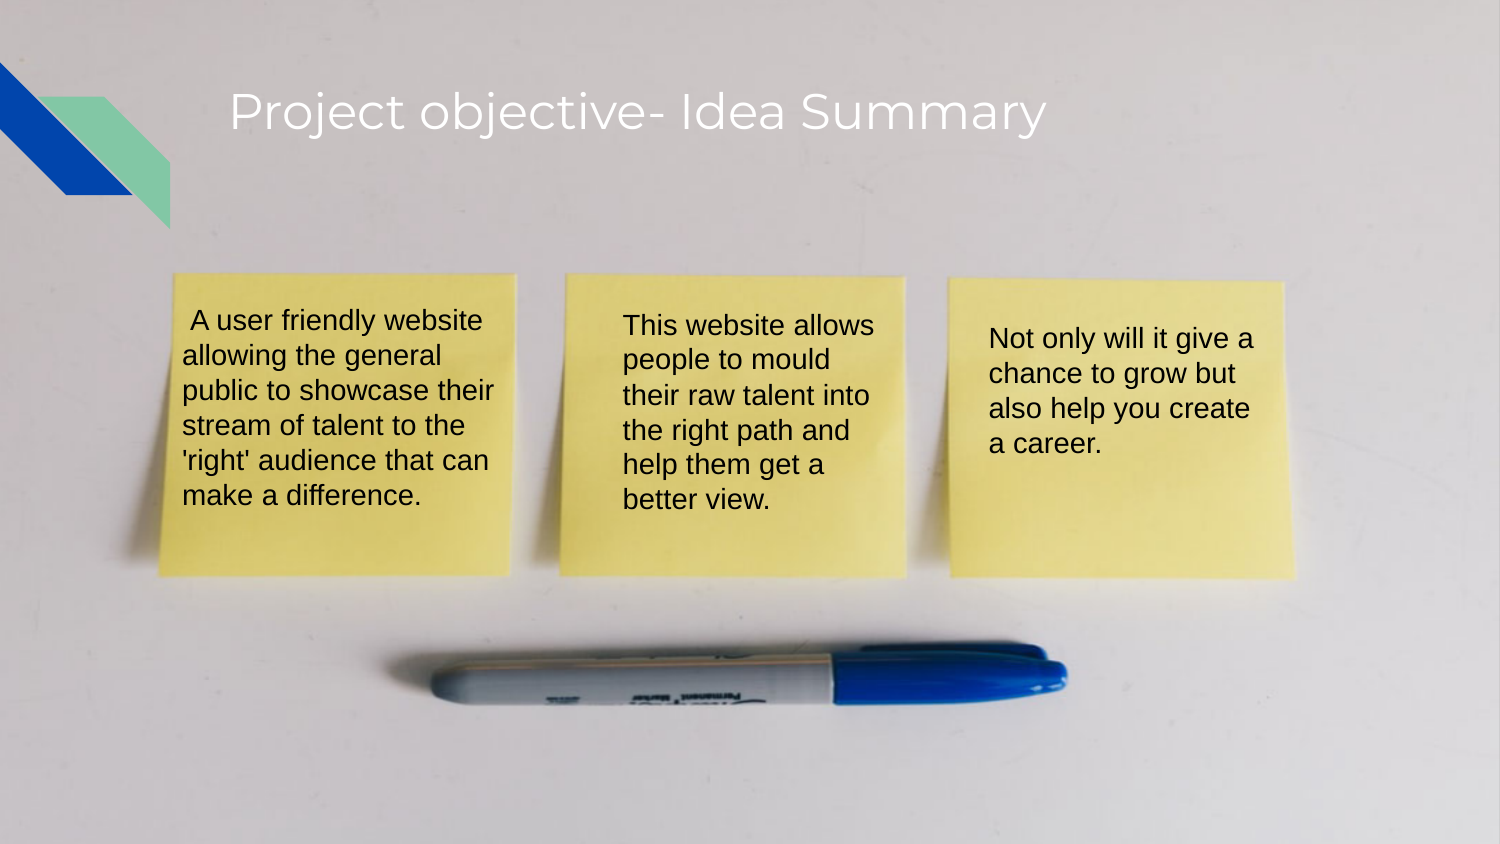

# Project objective- Idea Summary
 A user friendly website allowing the general public to showcase their stream of talent to the 'right' audience that can make a difference.
This website allows people to mould their raw talent into the right path and help them get a better view.
Not only will it give a chance to grow but also help you create a career.